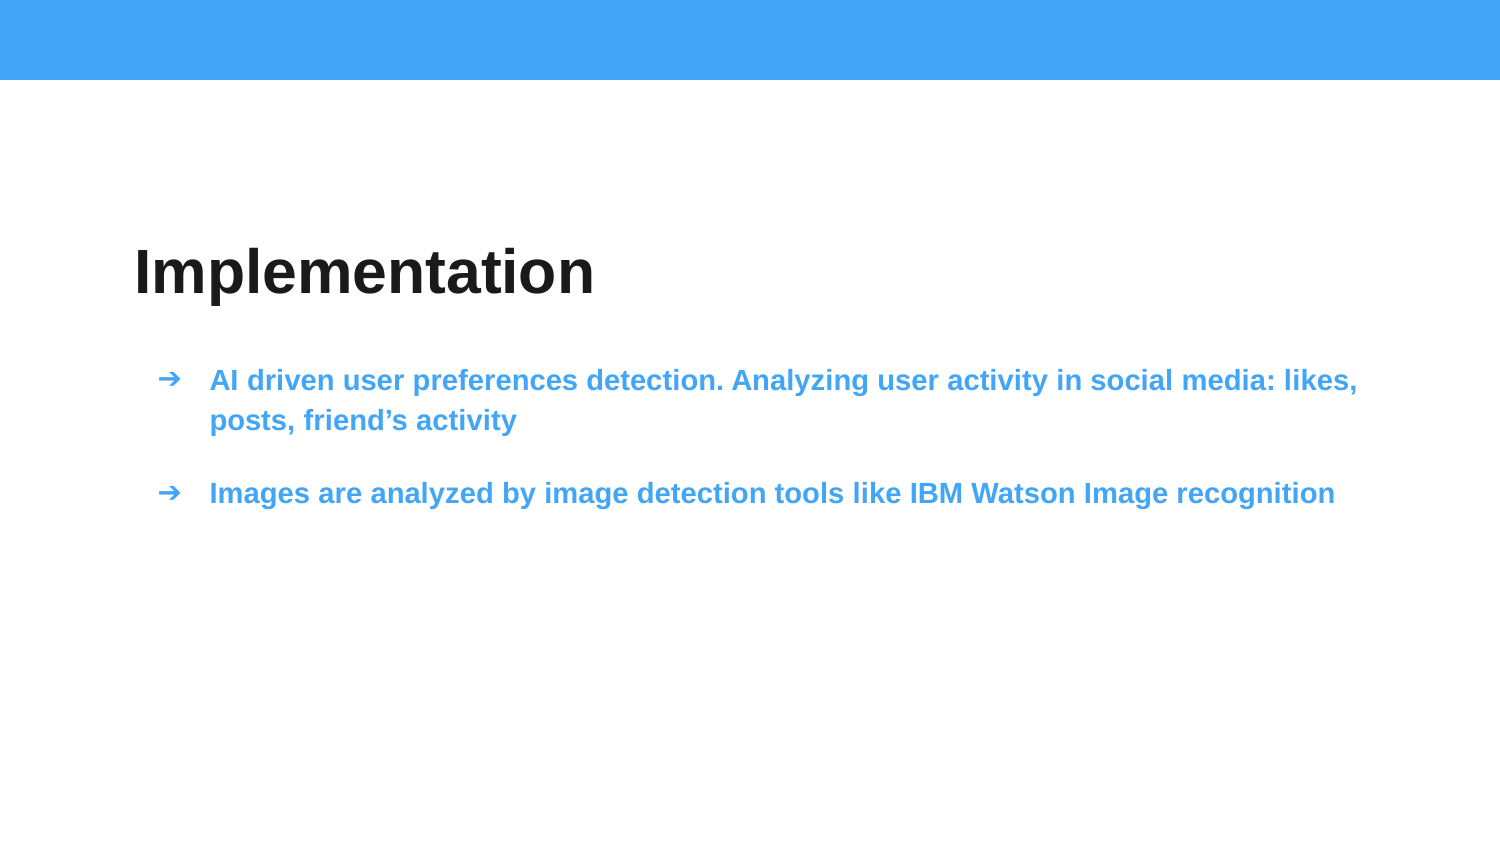

# Implementation
AI driven user preferences detection. Analyzing user activity in social media: likes, posts, friend’s activity
Images are analyzed by image detection tools like IBM Watson Image recognition